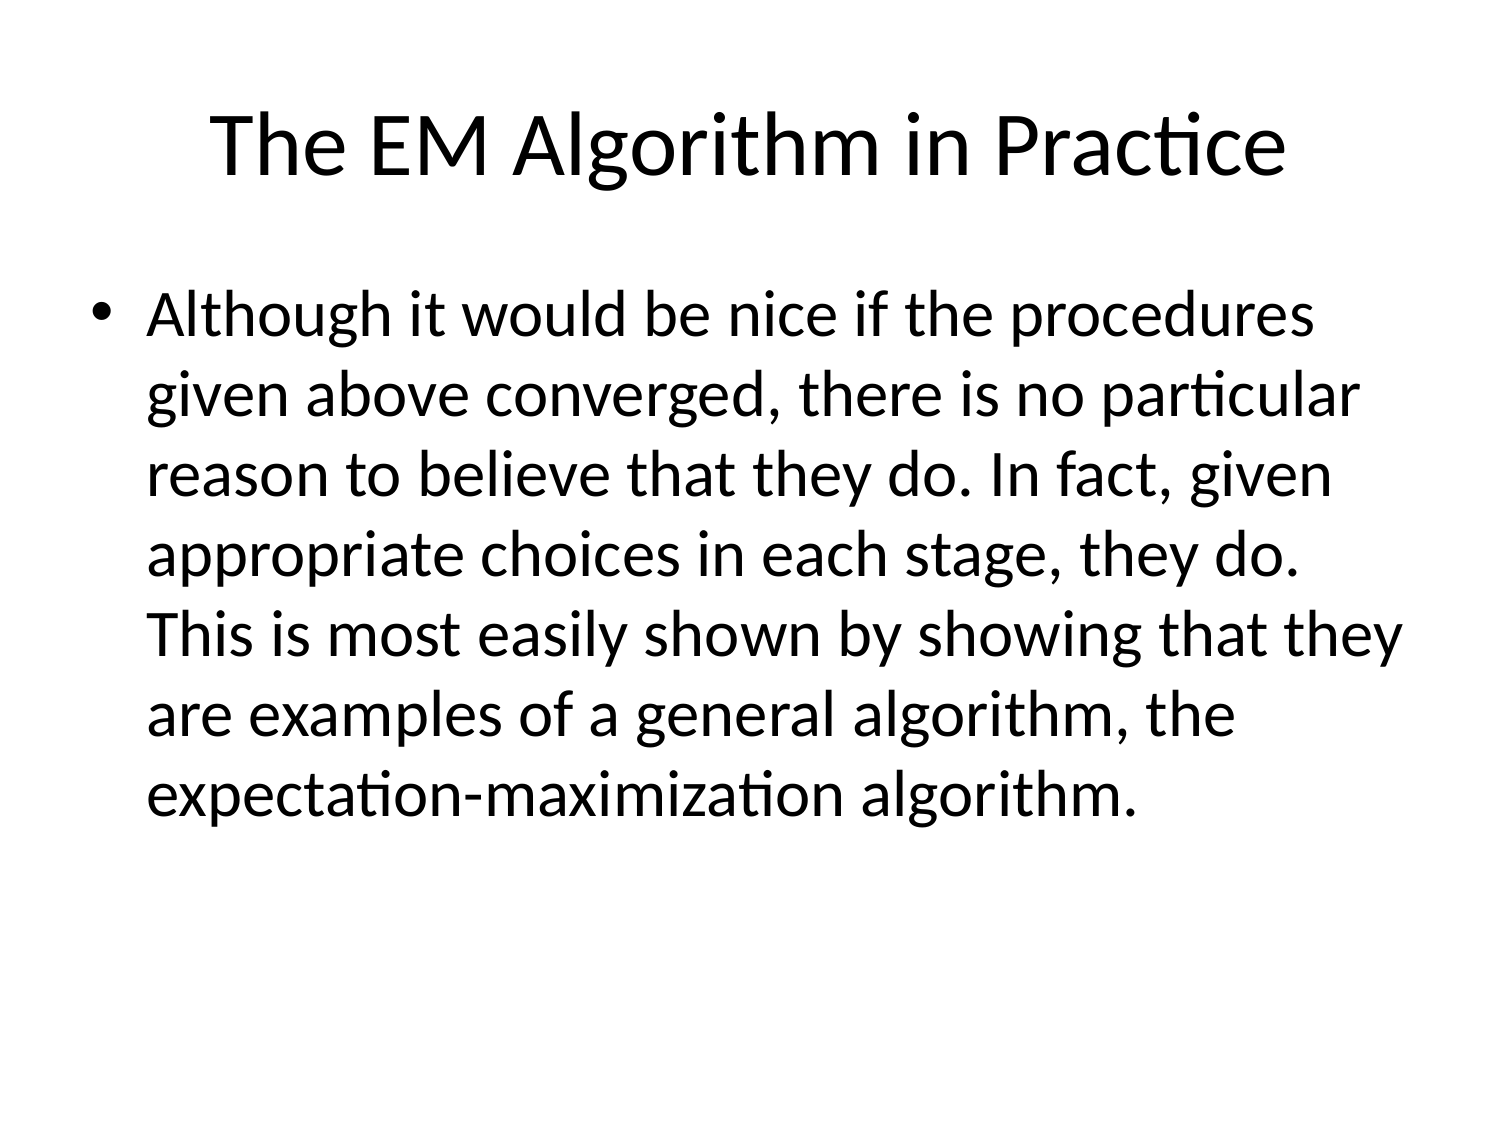

# The EM Algorithm in Practice
Although it would be nice if the procedures given above converged, there is no particular reason to believe that they do. In fact, given appropriate choices in each stage, they do. This is most easily shown by showing that they are examples of a general algorithm, the expectation-maximization algorithm.